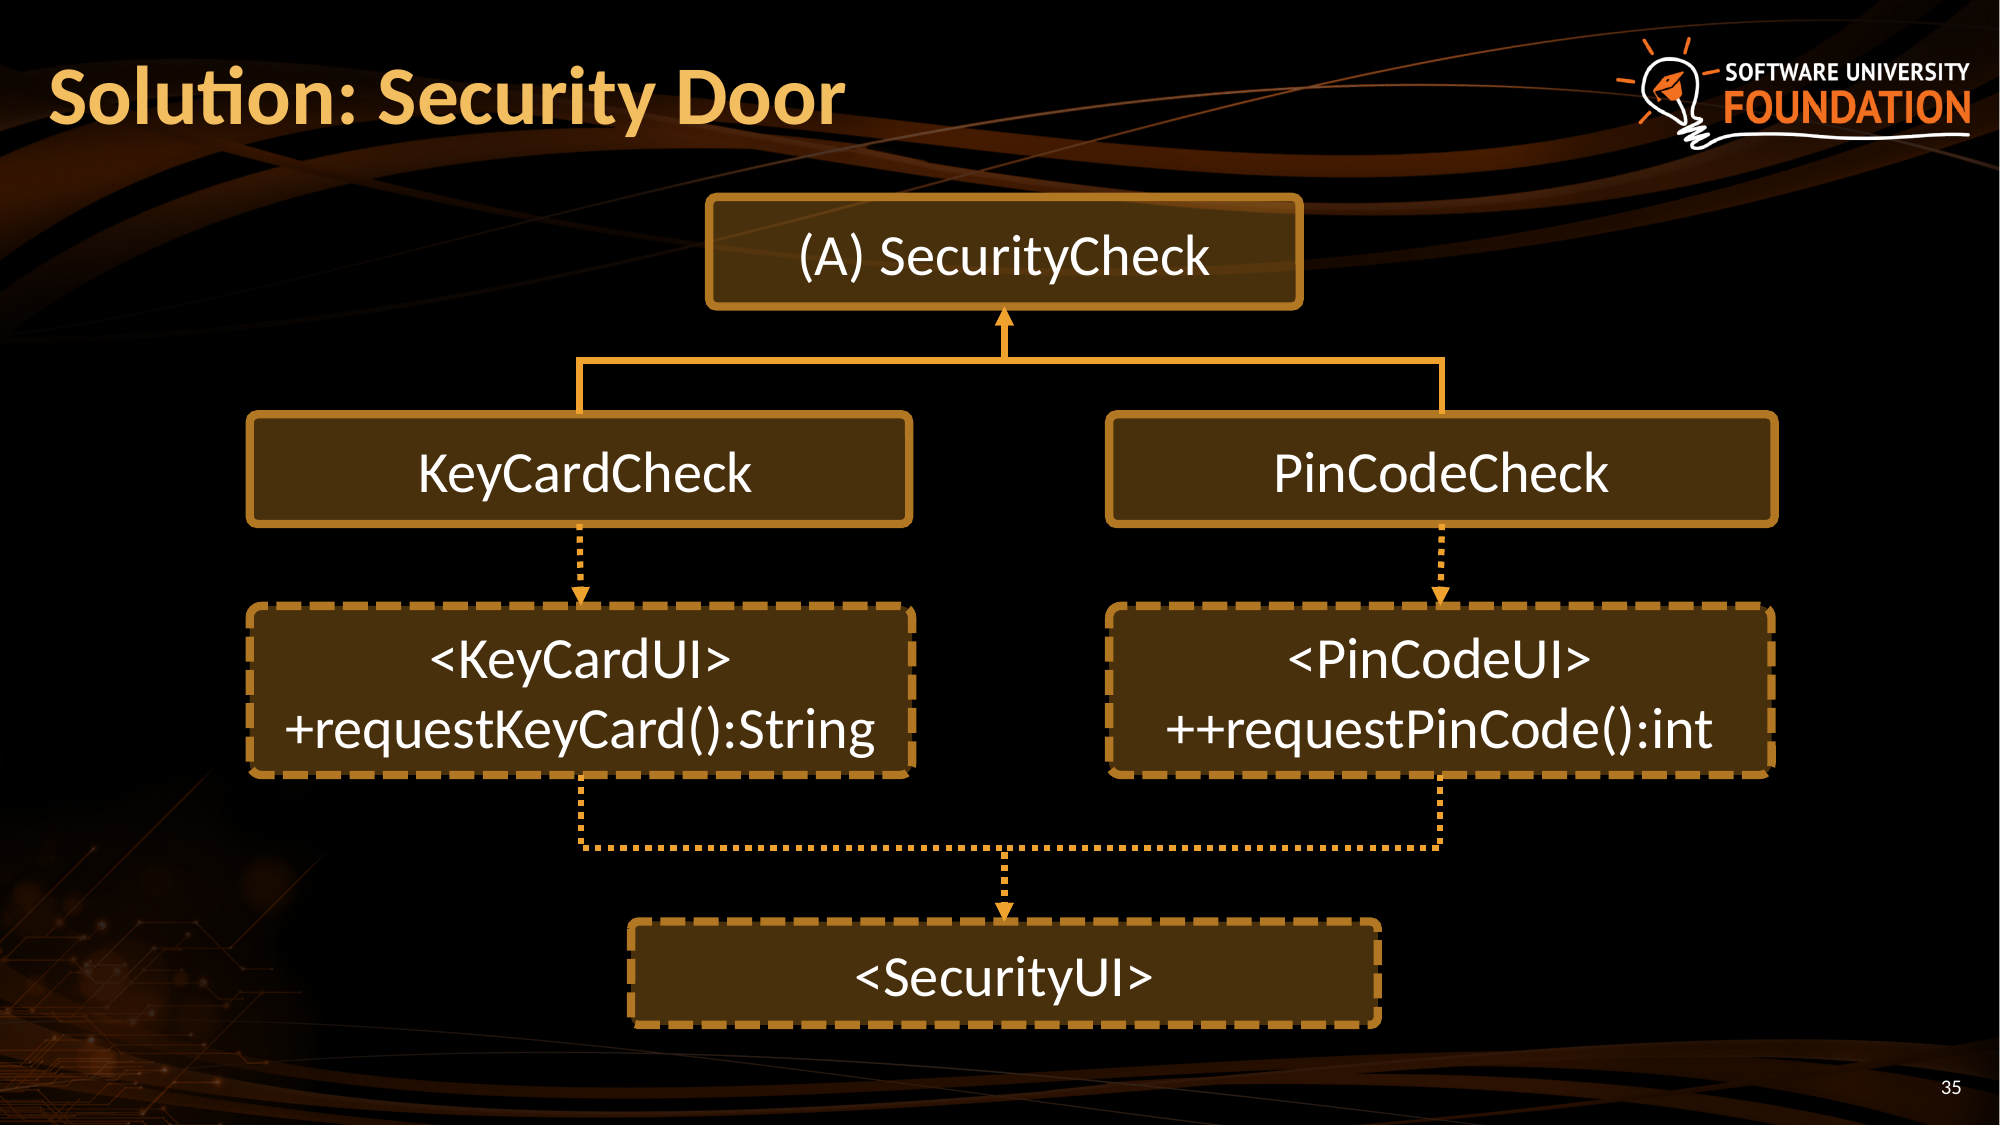

# Solution: Security Door
(A) SecurityCheck
PinCodeCheck
 KeyCardCheck
<PinCodeUI>
++requestPinCode():int
<KeyCardUI>
+requestKeyCard():String
<SecurityUI>
35